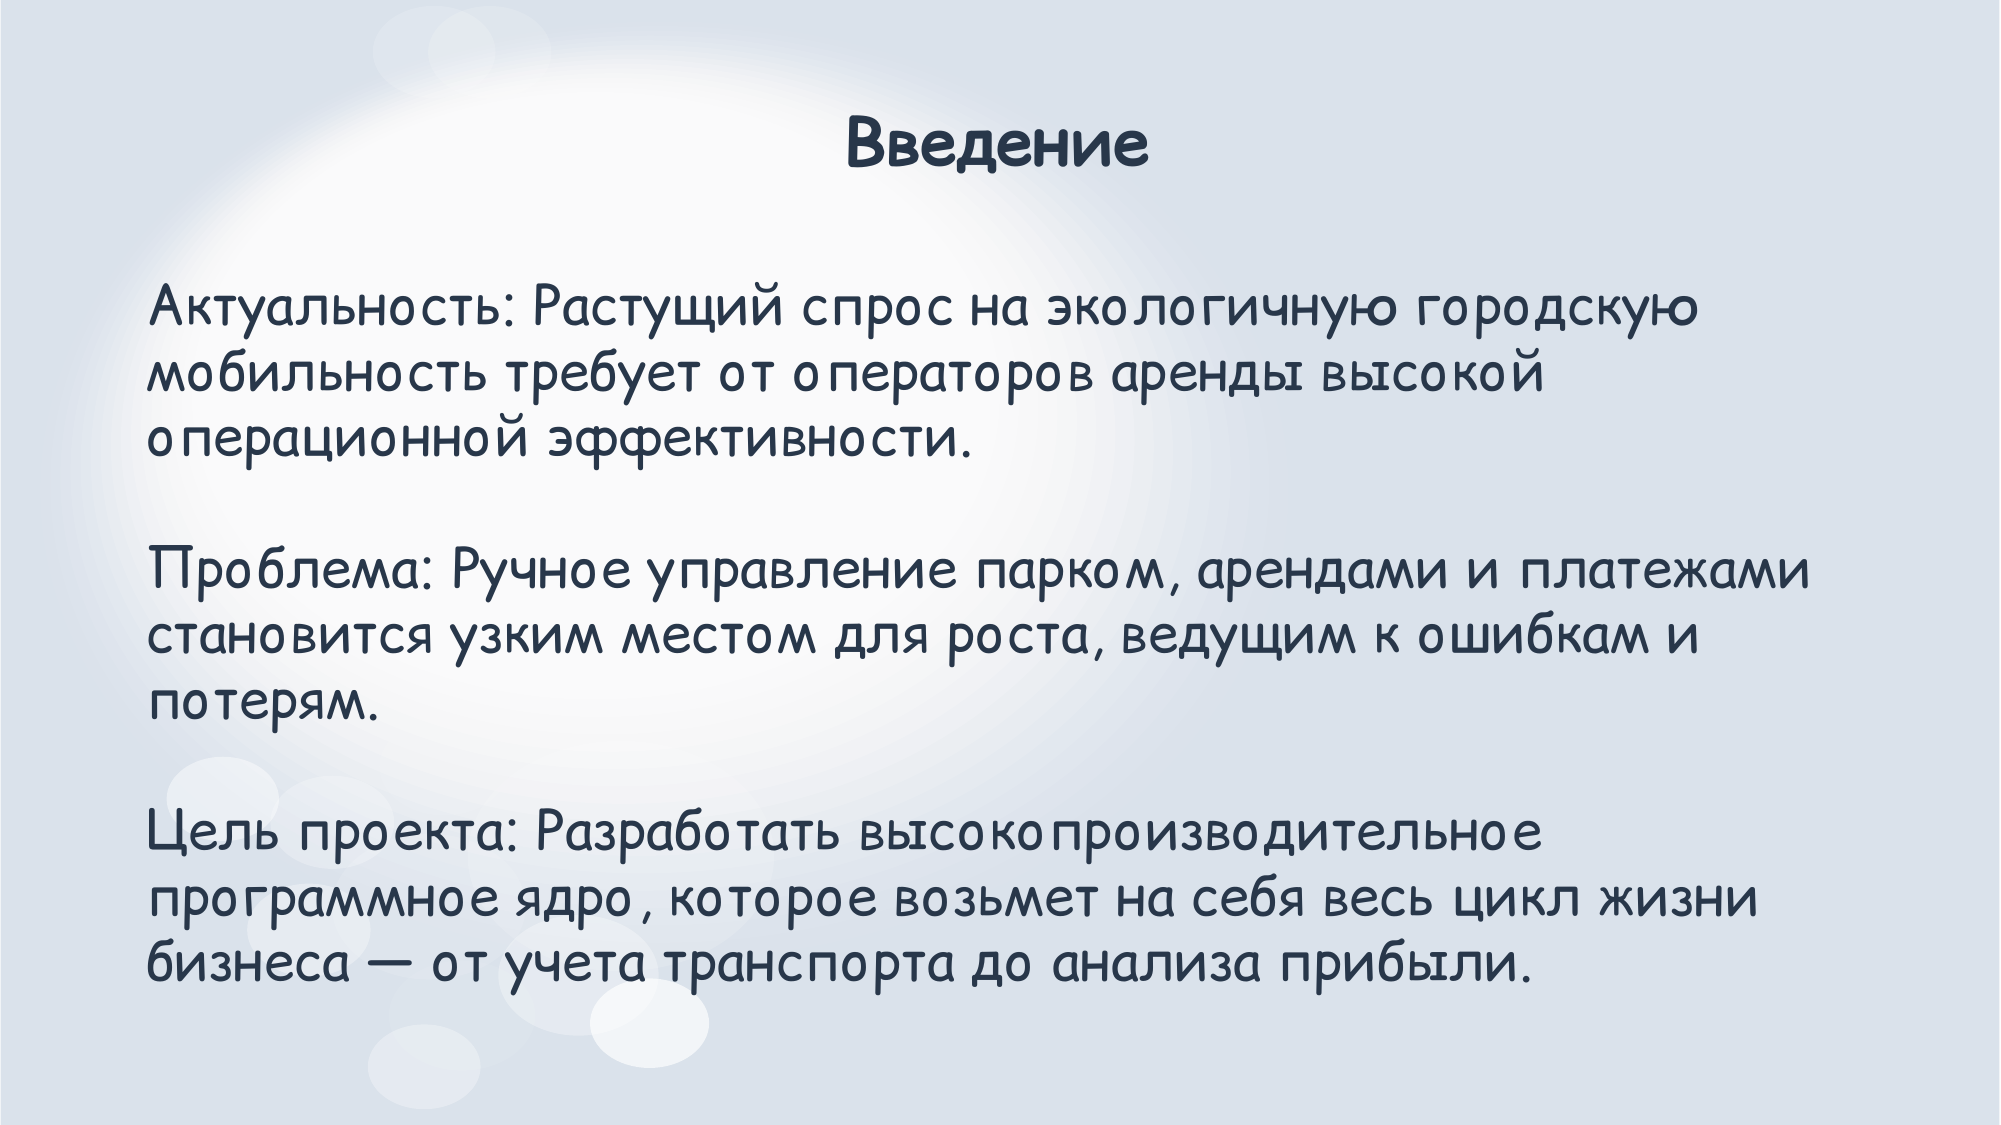

# Введение
Актуальность: Растущий спрос на экологичную городскую мобильность требует от операторов аренды высокой операционной эффективности.

Проблема: Ручное управление парком, арендами и платежами становится узким местом для роста, ведущим к ошибкам и потерям.

Цель проекта: Разработать высокопроизводительное программное ядро, которое возьмет на себя весь цикл жизни бизнеса — от учета транспорта до анализа прибыли.